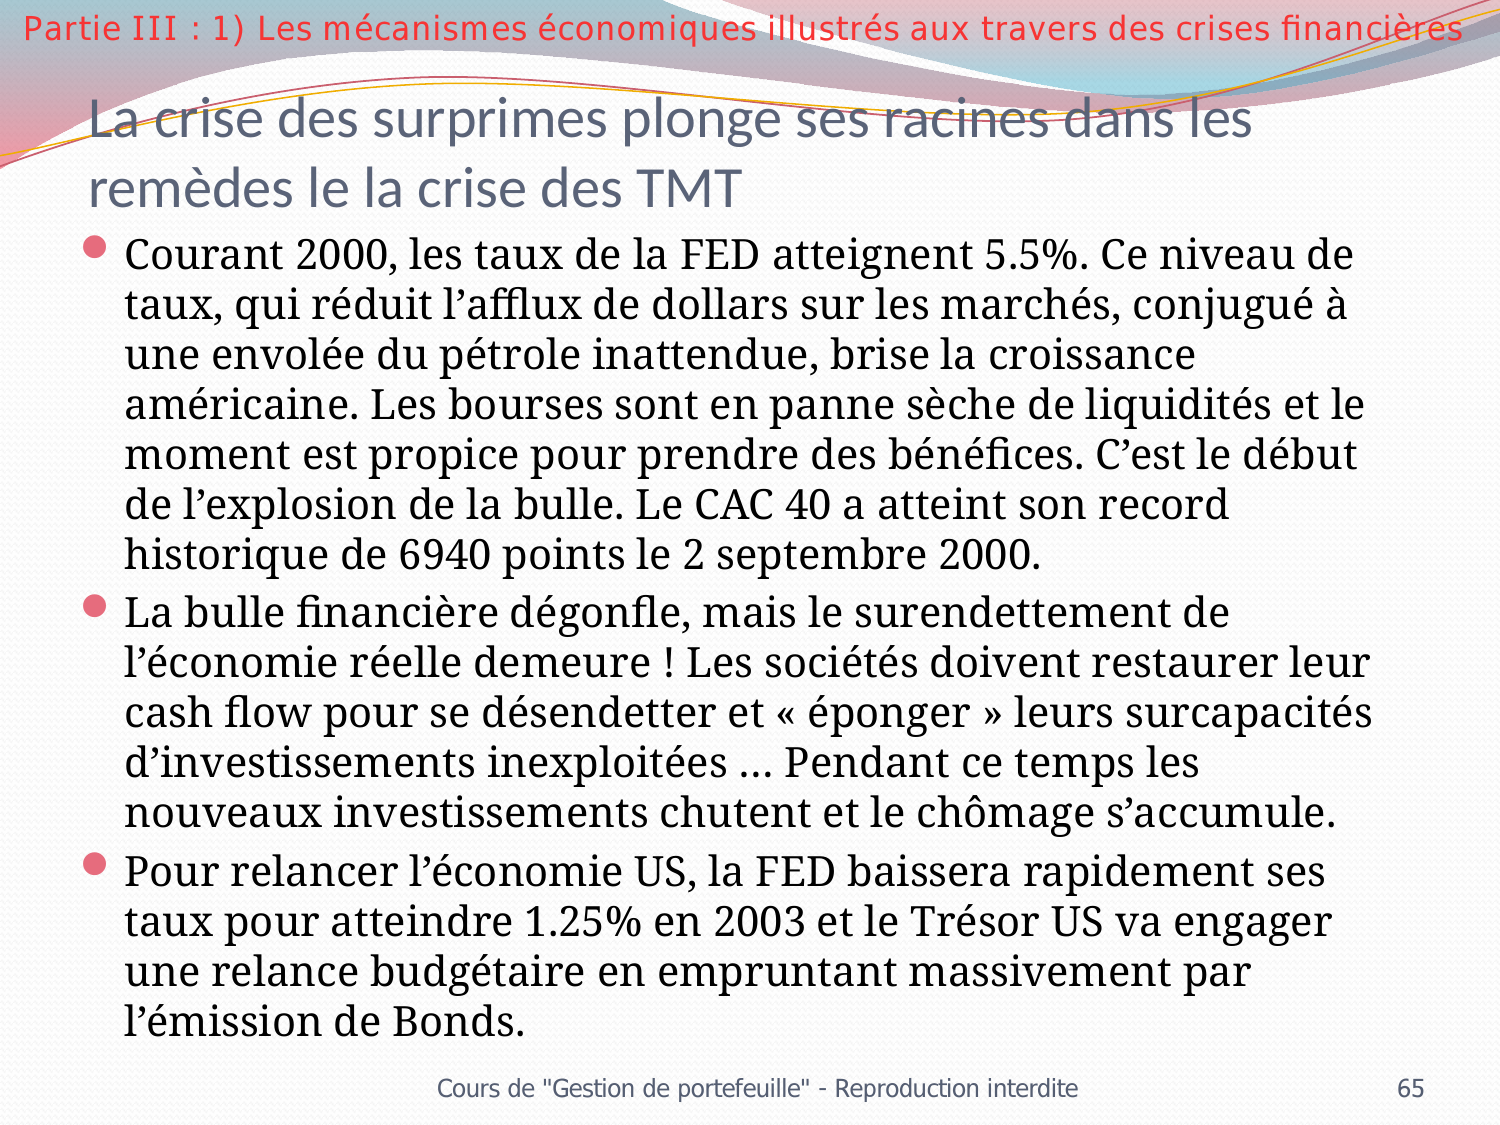

Partie III : 1) Les mécanismes économiques illustrés aux travers des crises financières
# La crise des surprimes plonge ses racines dans les remèdes le la crise des TMT
Courant 2000, les taux de la FED atteignent 5.5%. Ce niveau de taux, qui réduit l’afflux de dollars sur les marchés, conjugué à une envolée du pétrole inattendue, brise la croissance américaine. Les bourses sont en panne sèche de liquidités et le moment est propice pour prendre des bénéfices. C’est le début de l’explosion de la bulle. Le CAC 40 a atteint son record historique de 6940 points le 2 septembre 2000.
La bulle financière dégonfle, mais le surendettement de l’économie réelle demeure ! Les sociétés doivent restaurer leur cash flow pour se désendetter et « éponger » leurs surcapacités d’investissements inexploitées … Pendant ce temps les nouveaux investissements chutent et le chômage s’accumule.
Pour relancer l’économie US, la FED baissera rapidement ses taux pour atteindre 1.25% en 2003 et le Trésor US va engager une relance budgétaire en empruntant massivement par l’émission de Bonds.
Cours de "Gestion de portefeuille" - Reproduction interdite
65